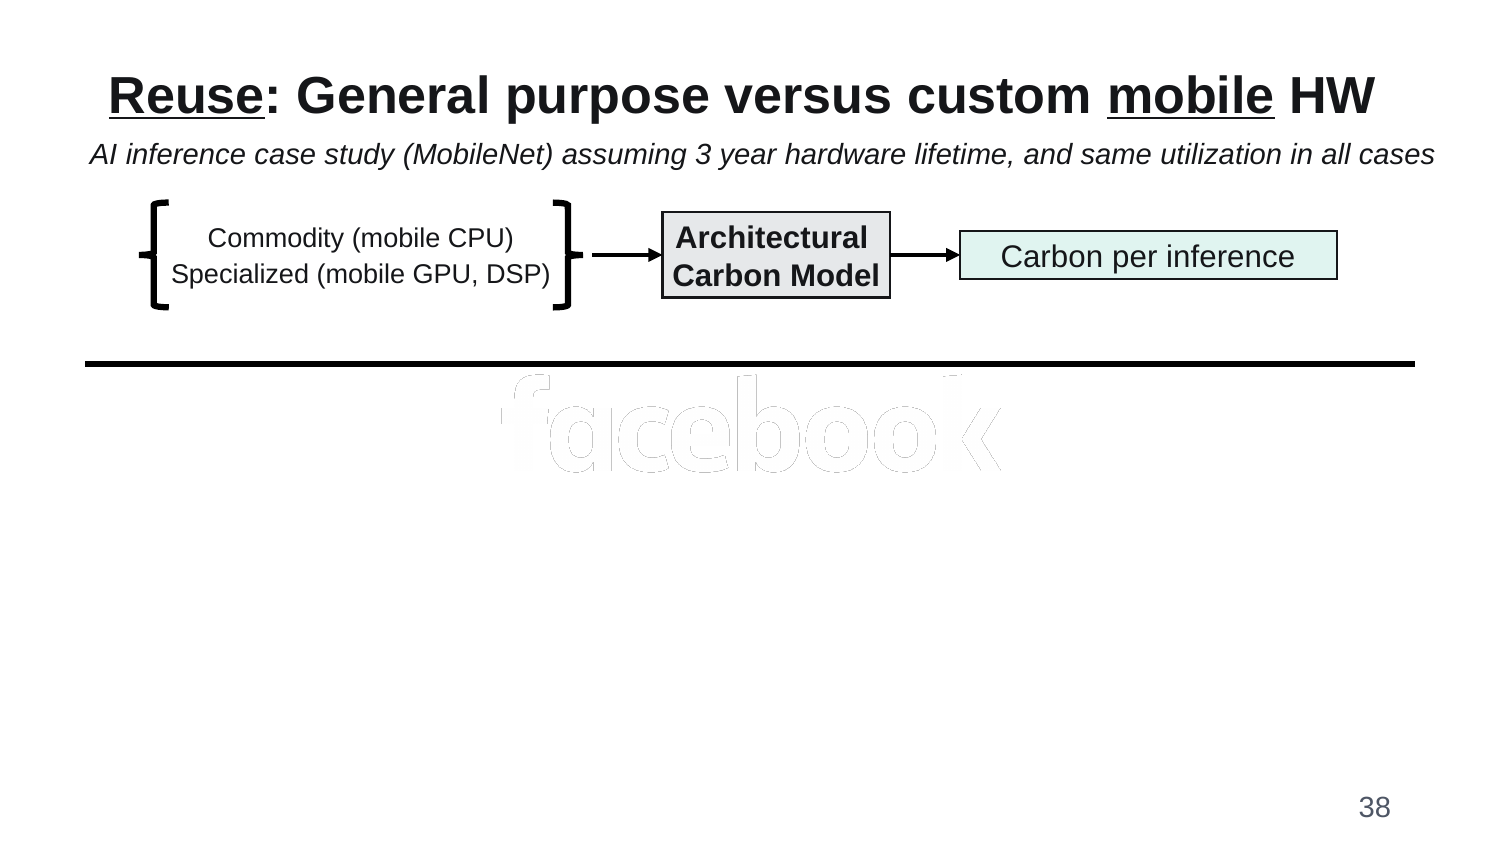

# Reuse: General purpose versus custom mobile HW
AI inference case study (MobileNet) assuming 3 year hardware lifetime, and same utilization in all cases

Architectural
Carbon Model
Commodity (mobile CPU)
Specialized (mobile GPU, DSP)
Carbon per inference
38